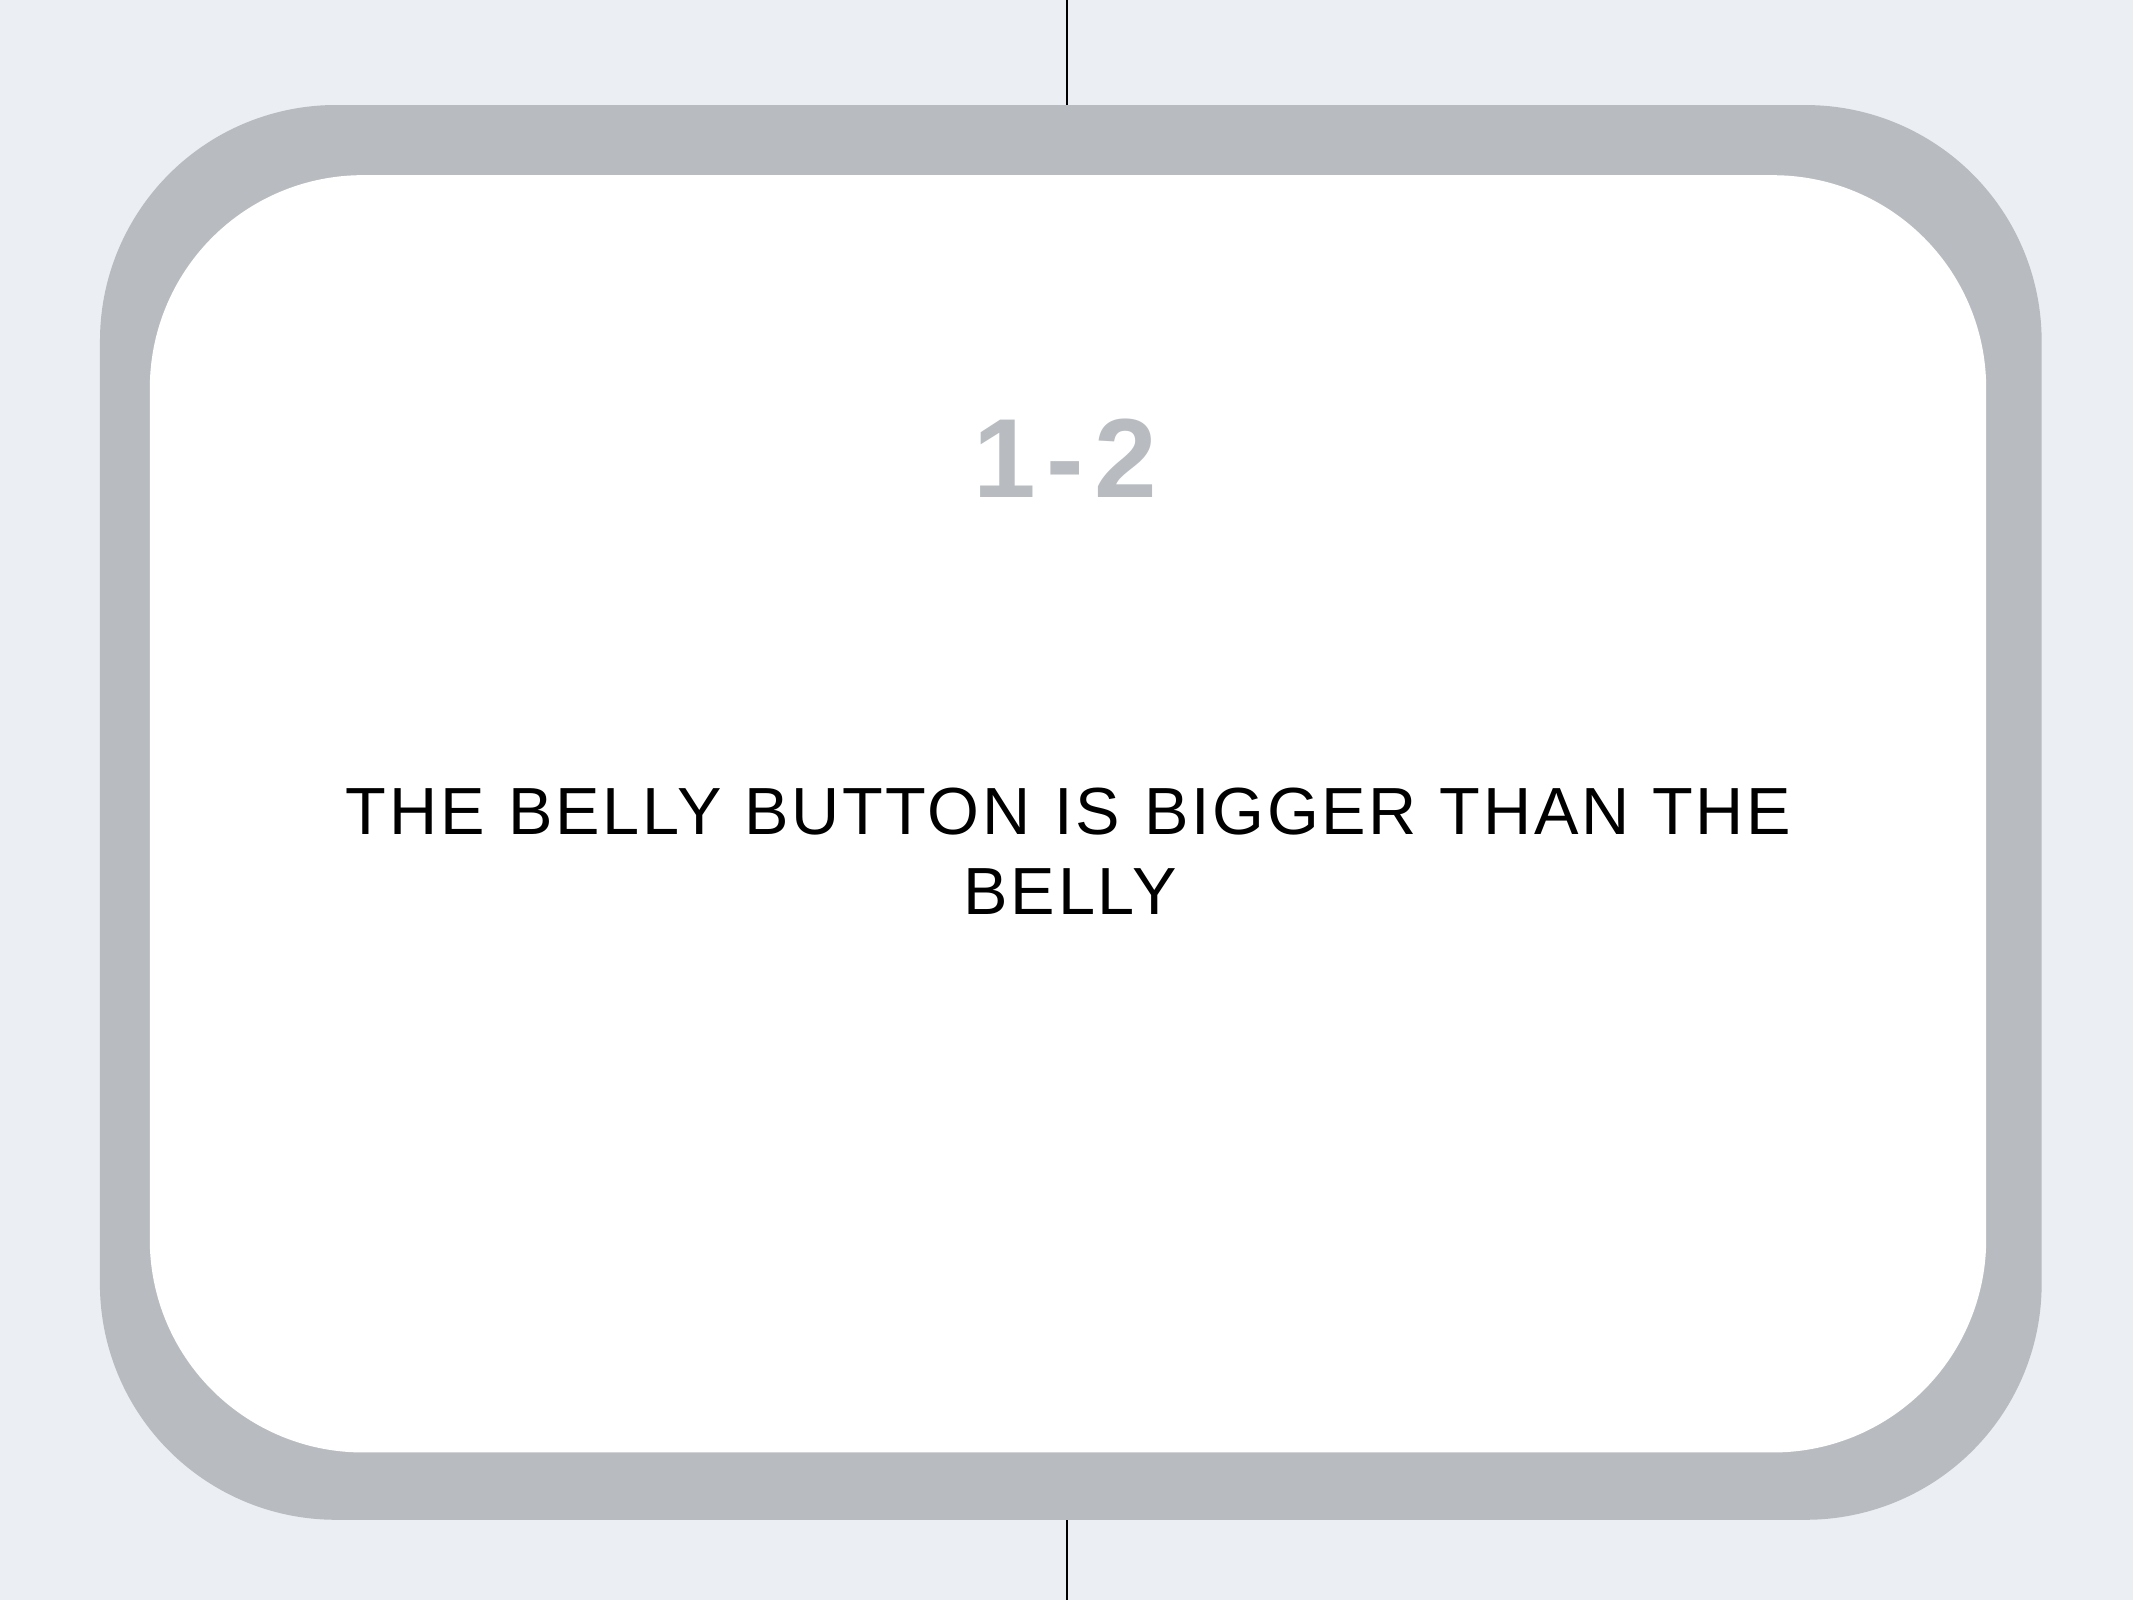

1   -   2
# the belly button is bigger than the belly